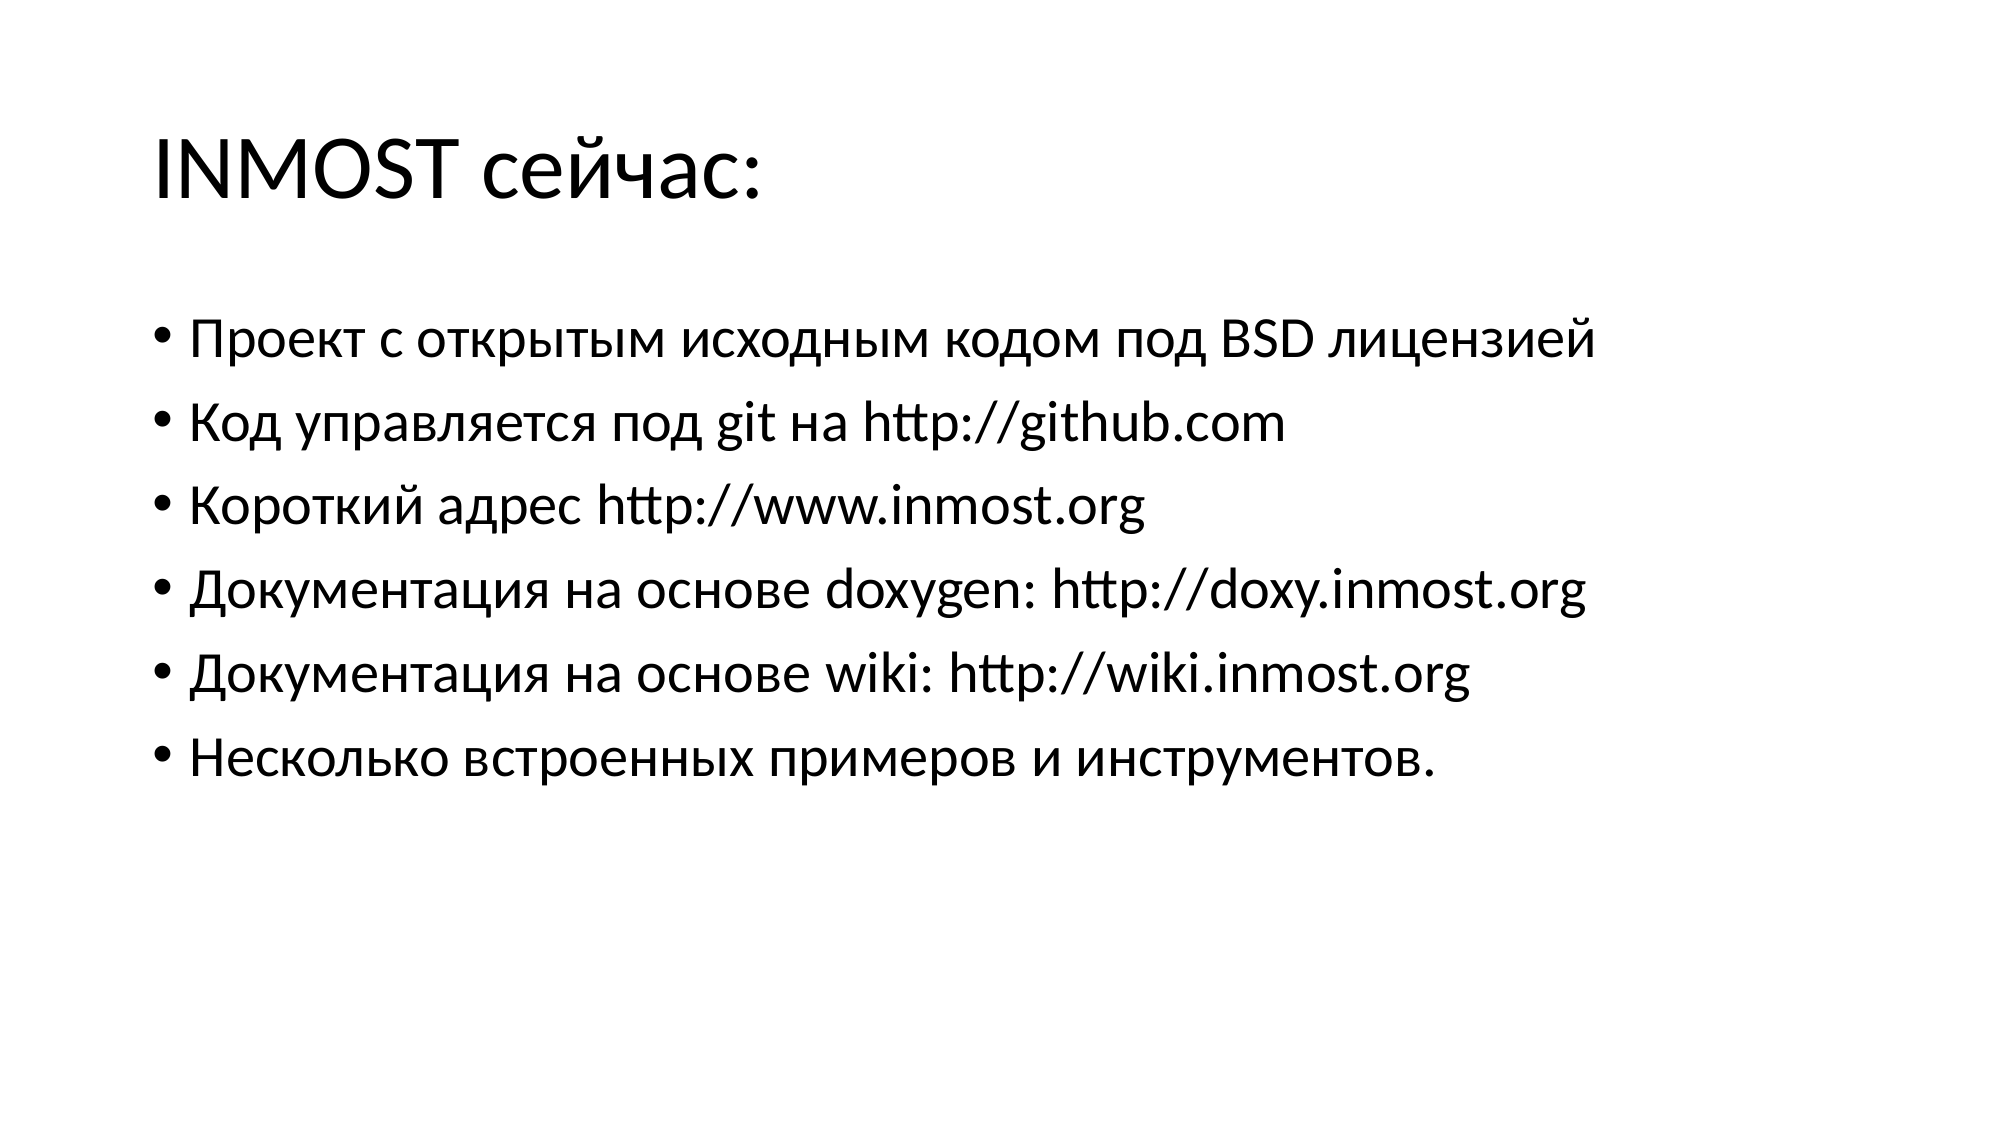

# INMOST сейчас:
Проект с открытым исходным кодом под BSD лицензией
Код управляется под git на http://github.com
Короткий адрес http://www.inmost.org
Документация на основе doxygen: http://doxy.inmost.org
Документация на основе wiki: http://wiki.inmost.org
Несколько встроенных примеров и инструментов.